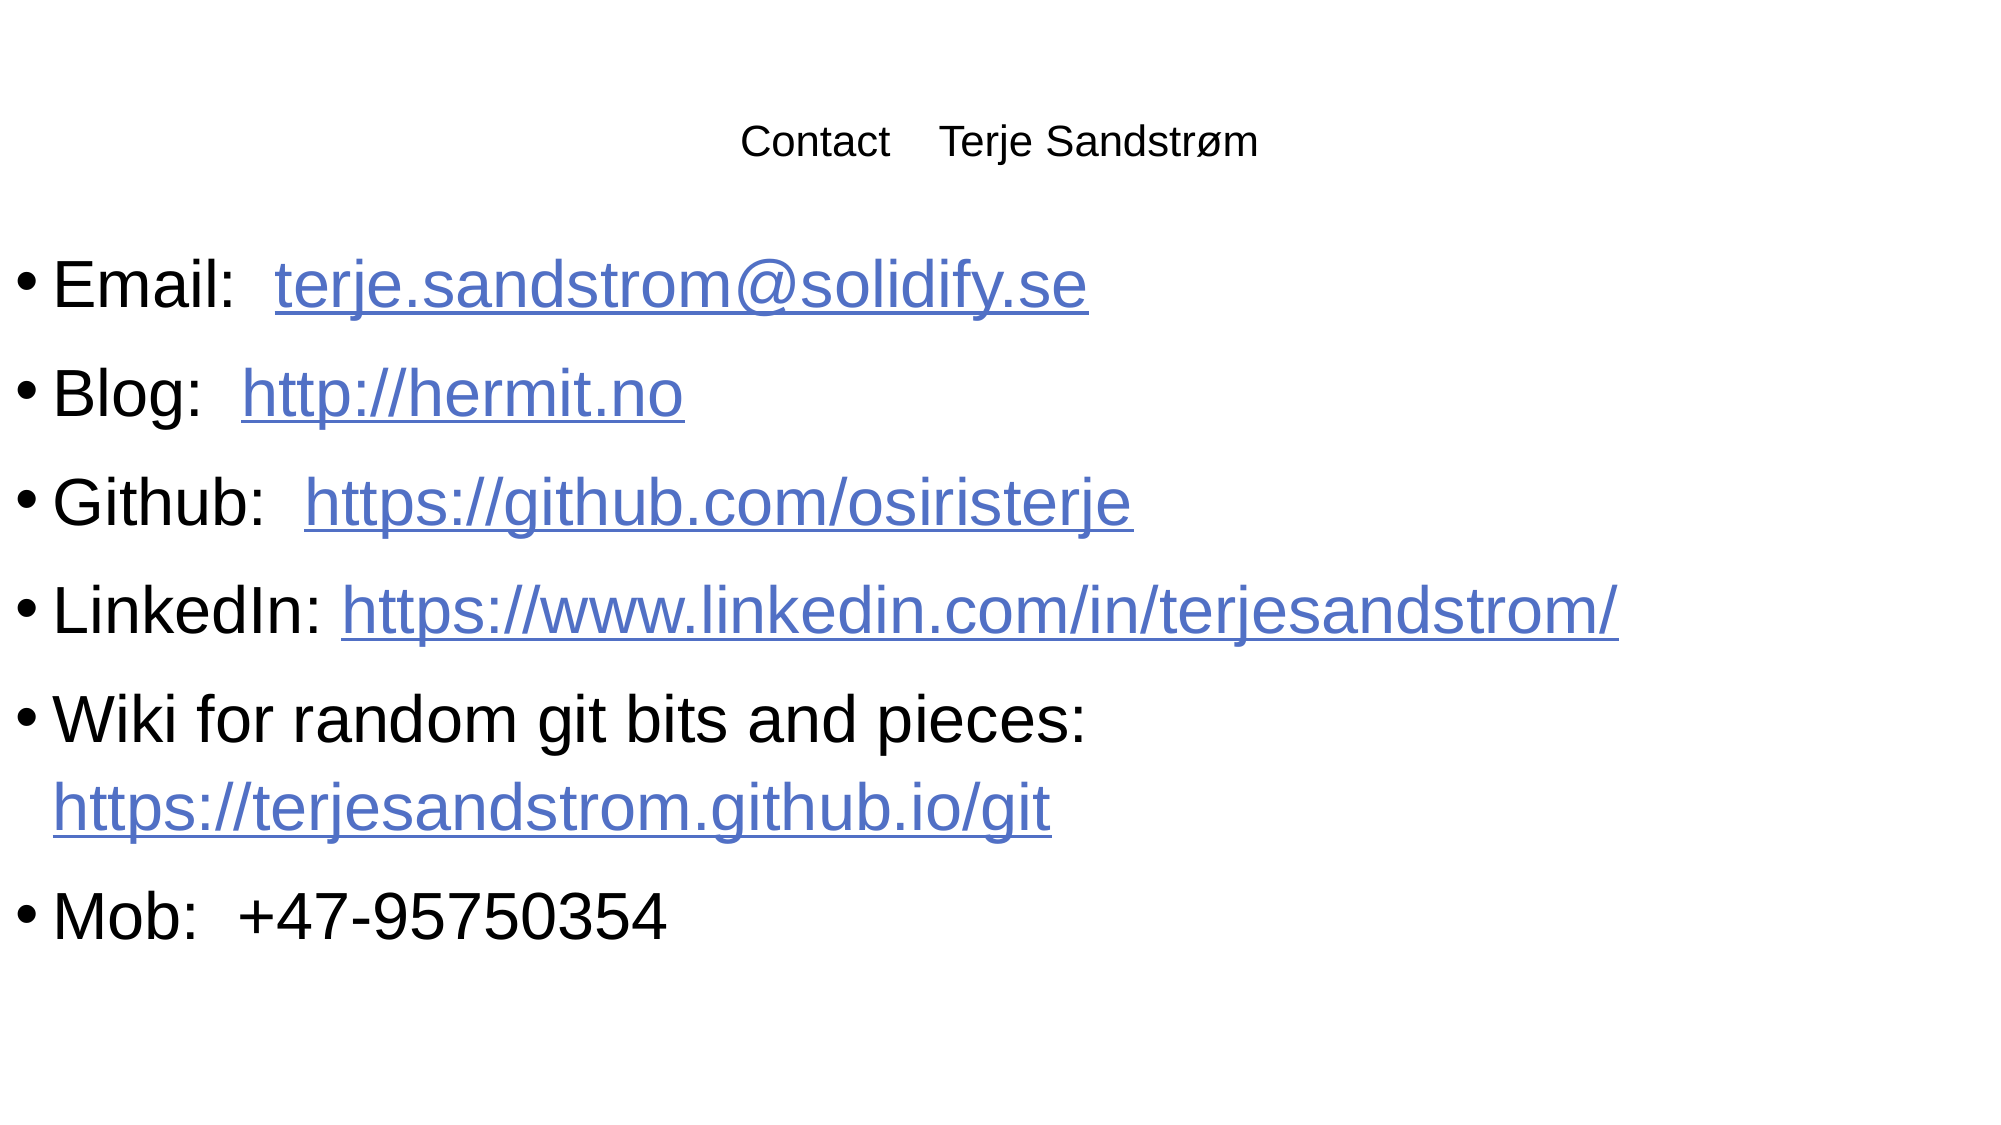

# Contact    Terje Sandstrøm
Email:  terje.sandstrom@solidify.se
Blog:  http://hermit.no
Github:  https://github.com/osiristerje
LinkedIn: https://www.linkedin.com/in/terjesandstrom/
Wiki for random git bits and pieces: https://terjesandstrom.github.io/git
Mob:  +47-95750354